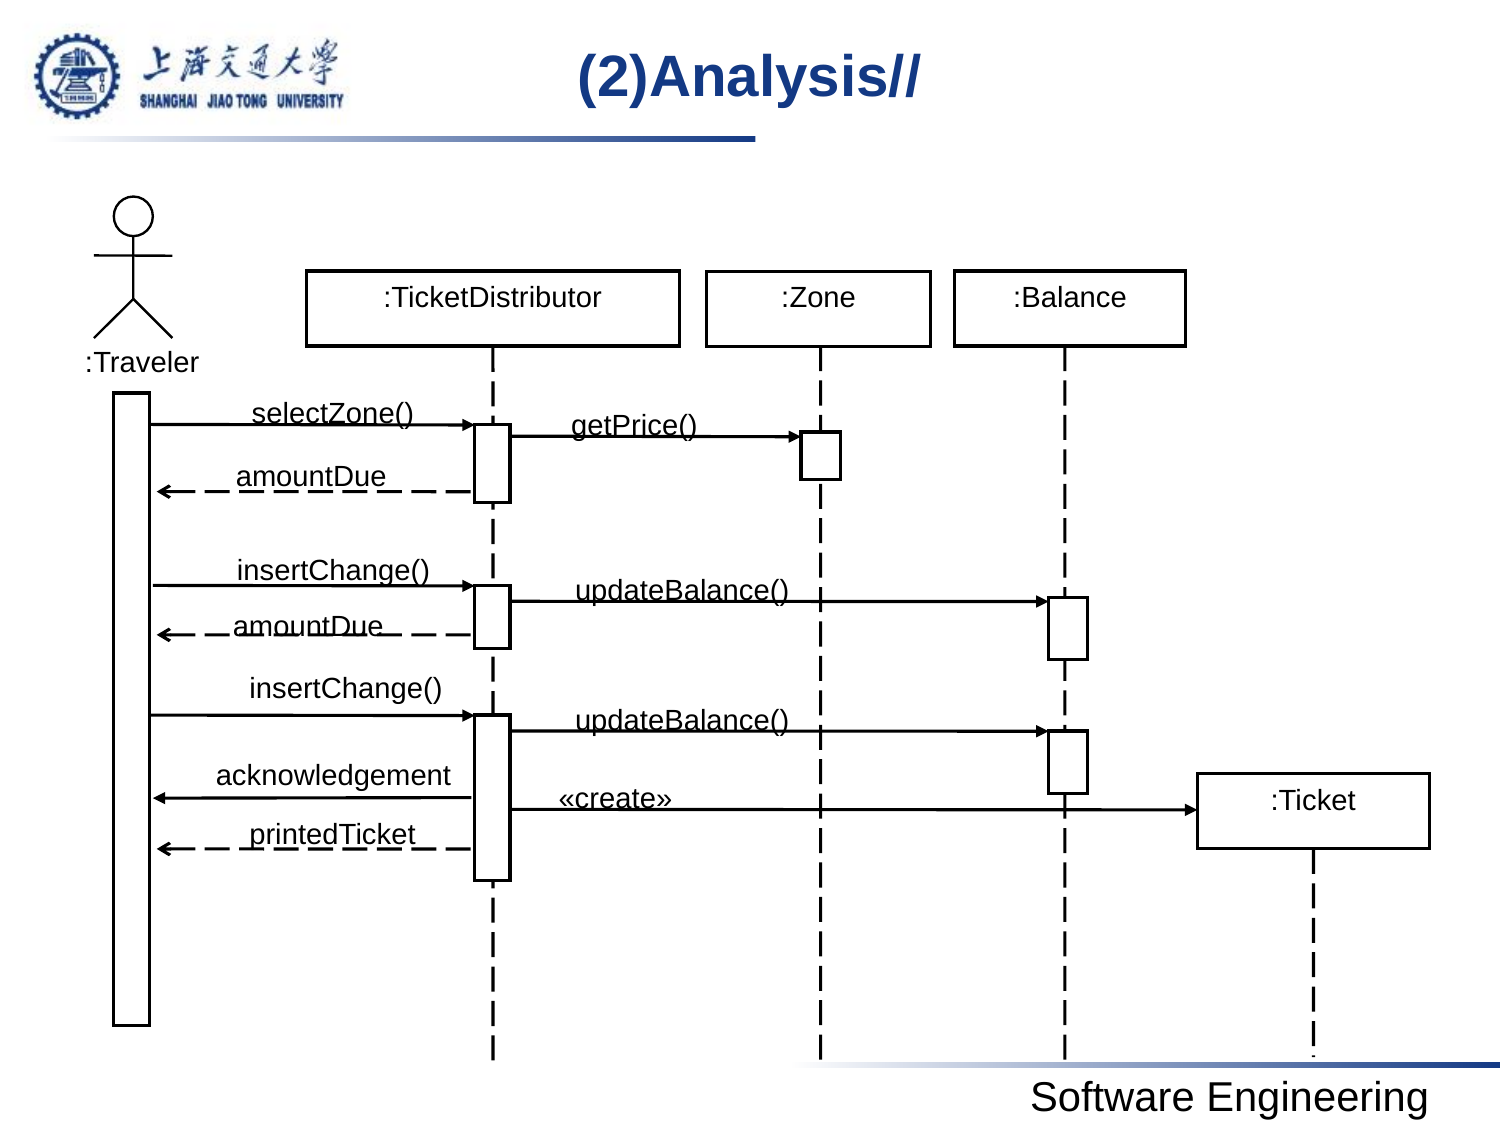

# (2)Analysis//

:TicketDistributor

:Zone

:Balance

:Traveler

selectZone()
getPrice()

amountDue

insertChange()
updateBalance()

amountDue

insertChange()
updateBalance()

acknowledgement
:Ticket

«create»

printedTicket